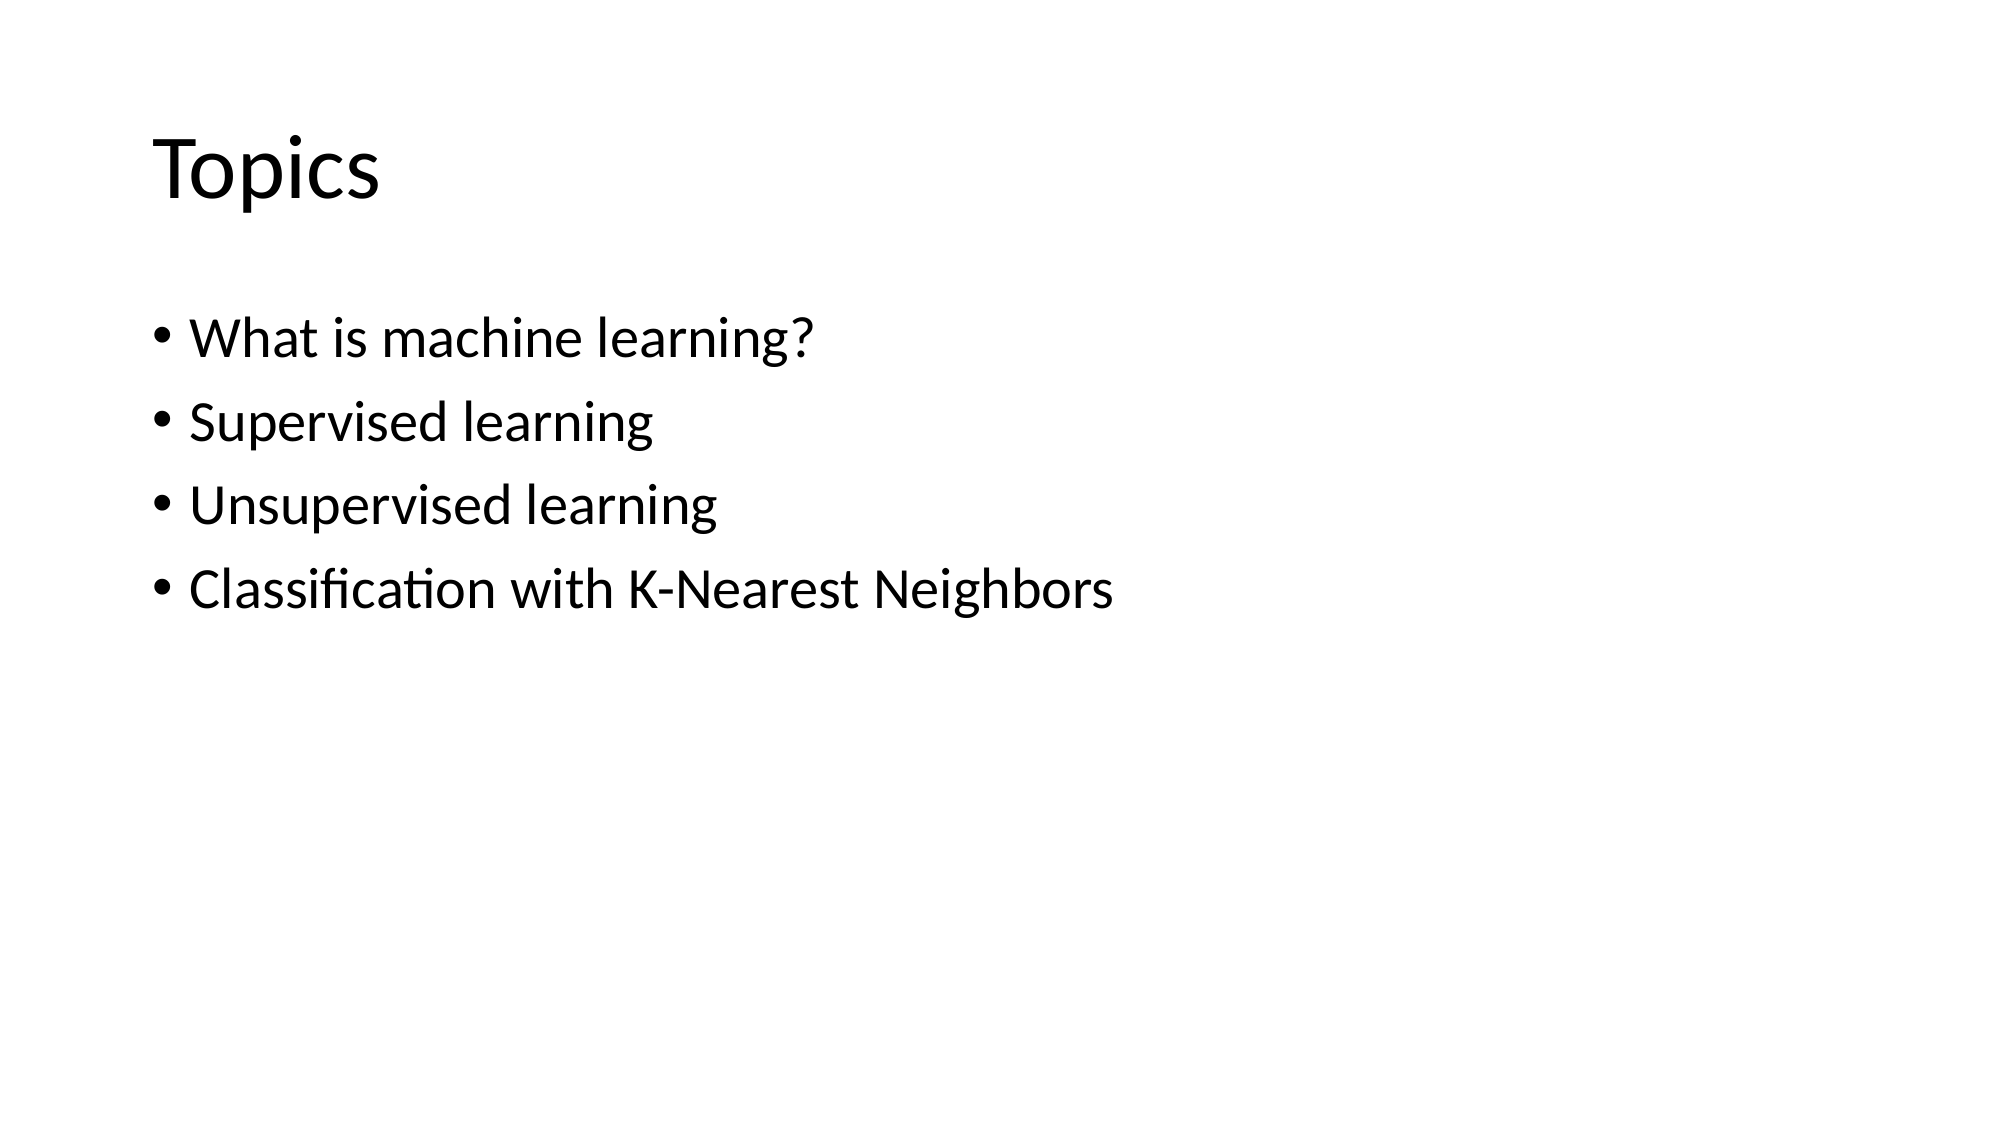

# Topics
What is machine learning?
Supervised learning
Unsupervised learning
Classification with K-Nearest Neighbors